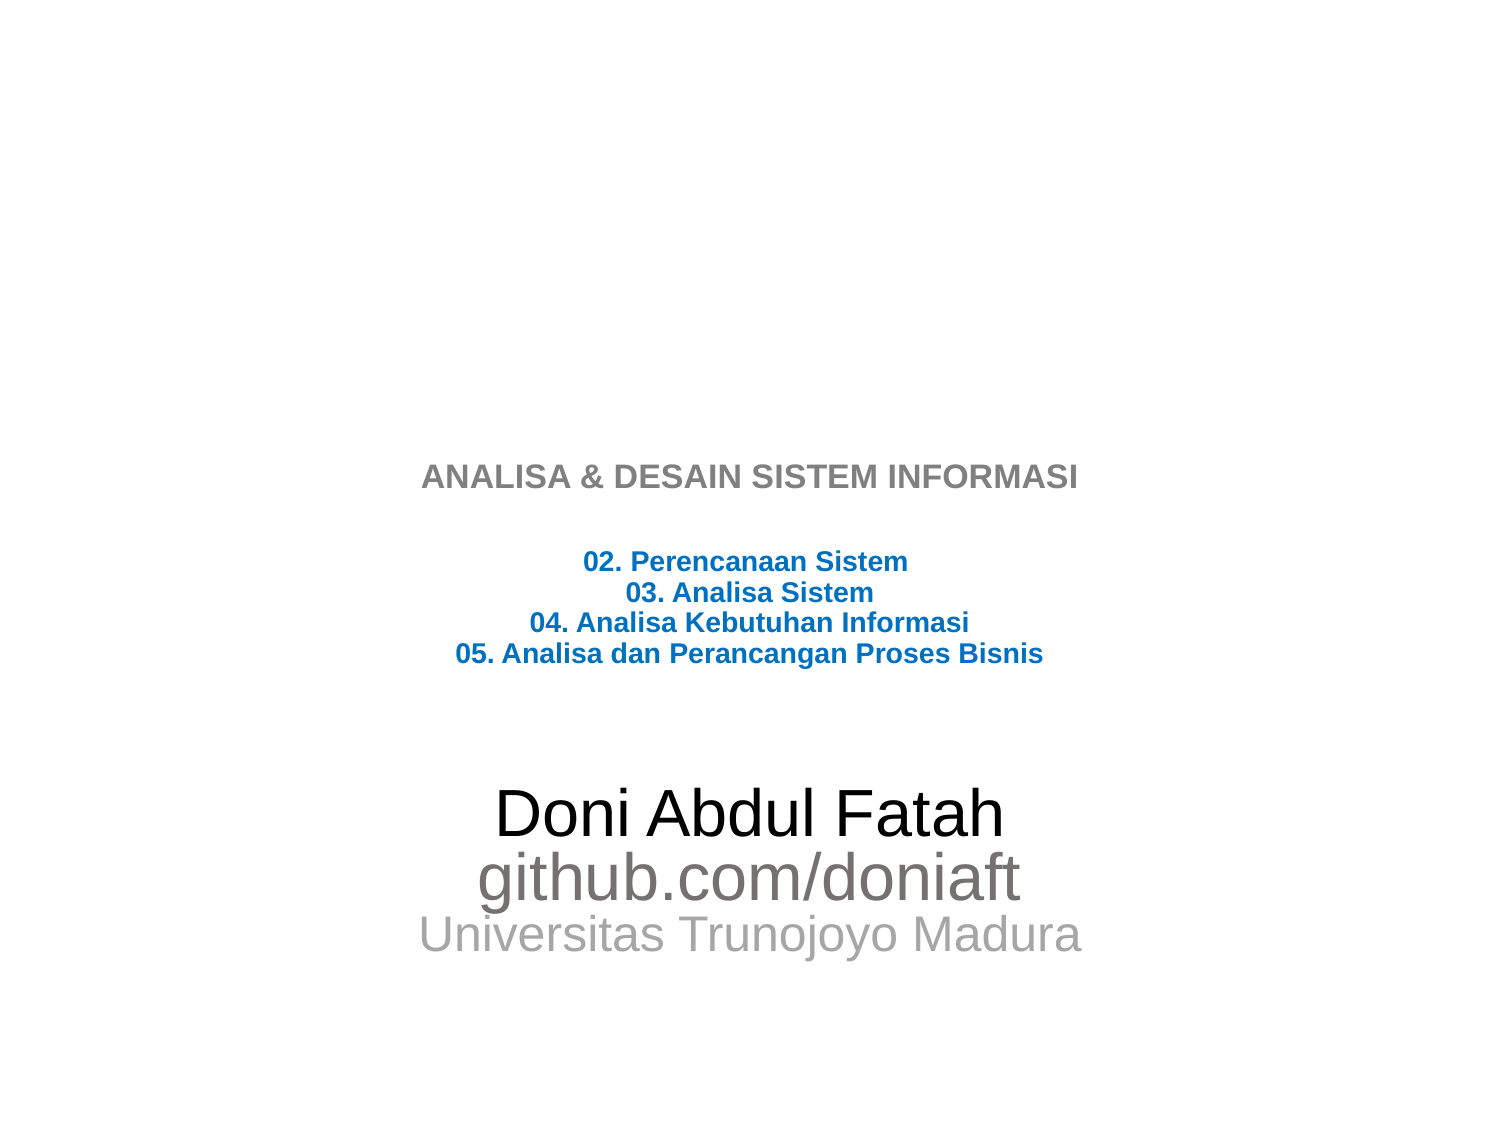

# ANALISA & DESAIN SISTEM INFORMASI 02. Perencanaan Sistem 03. Analisa Sistem 04. Analisa Kebutuhan Informasi 05. Analisa dan Perancangan Proses Bisnis
Doni Abdul Fatah
github.com/doniaft
Universitas Trunojoyo Madura